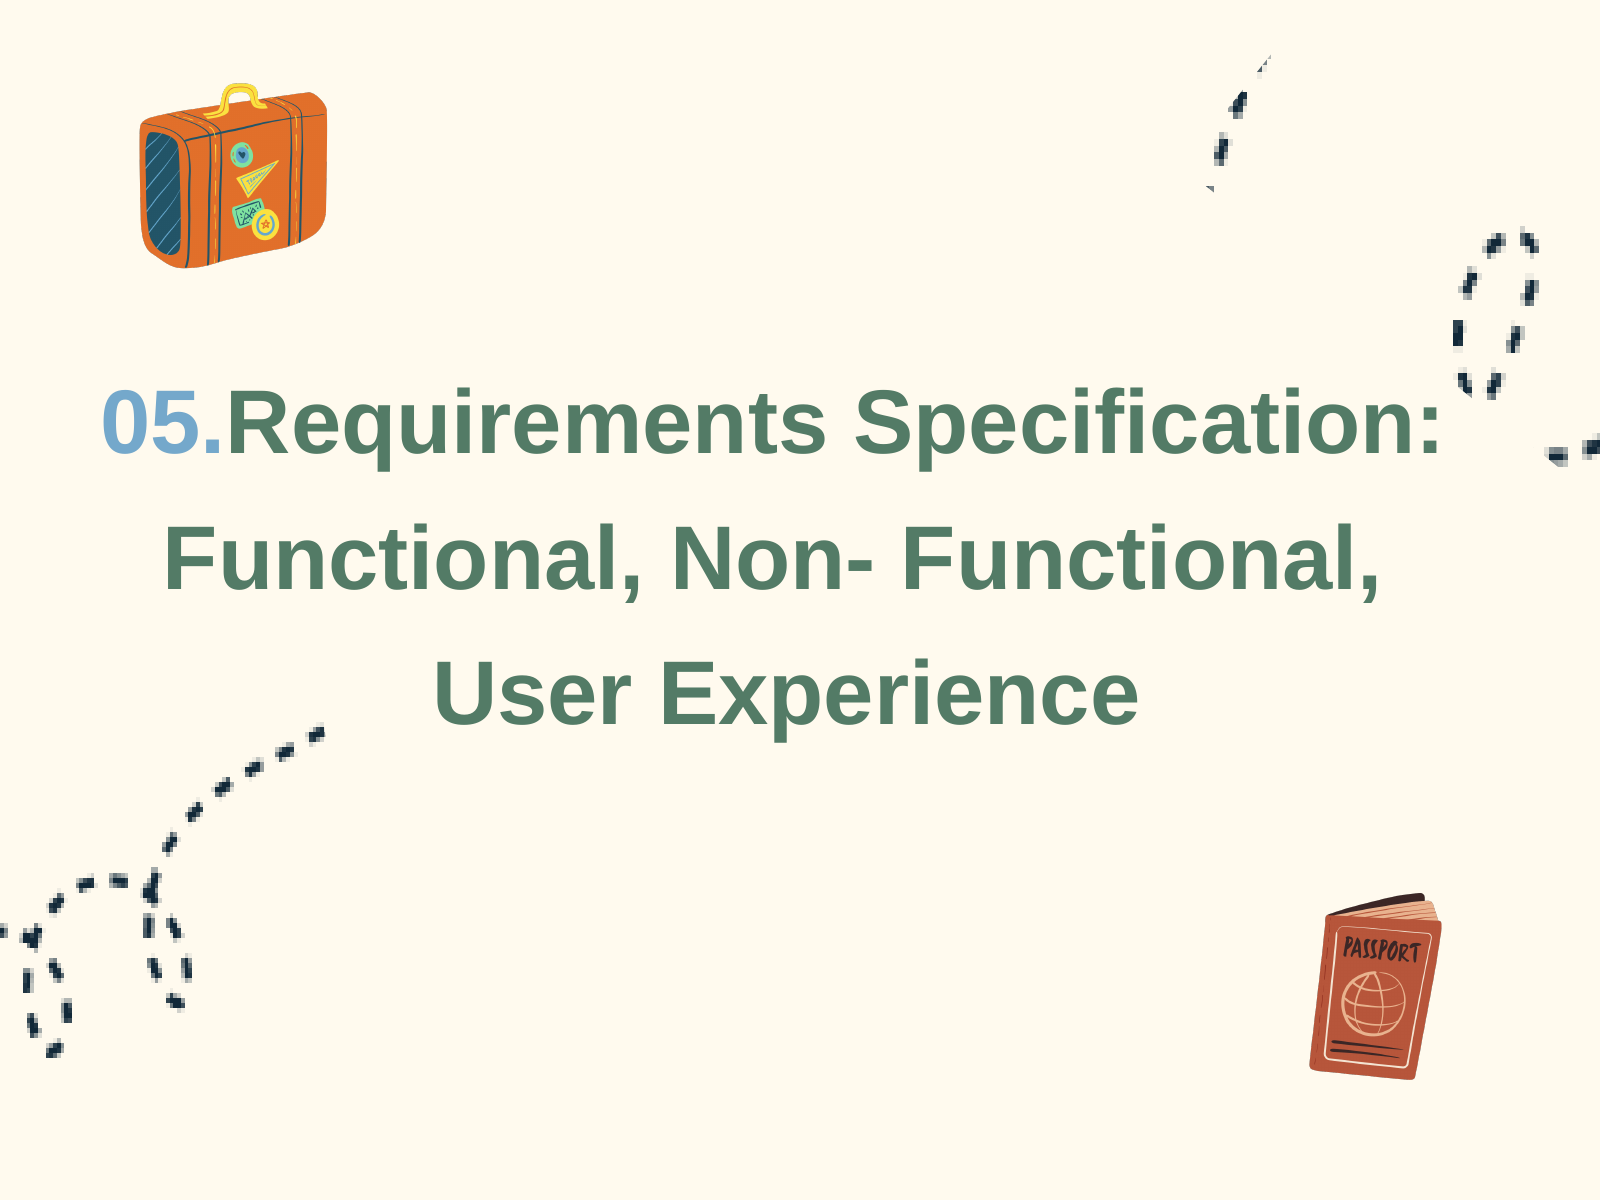

05.Requirements Specification: Functional, Non- Functional,
 User Experience